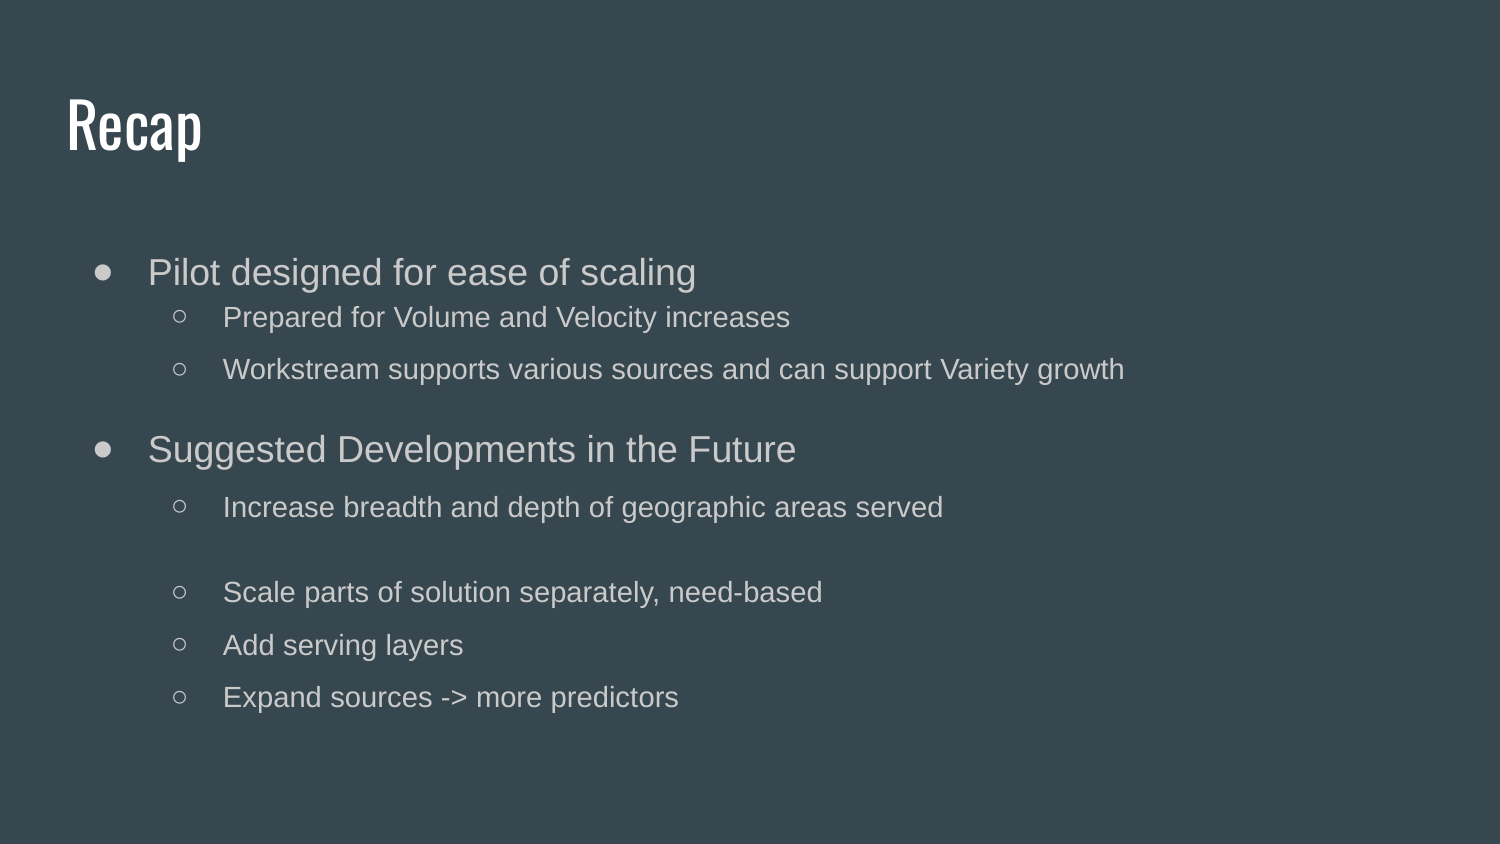

# Recap
Pilot designed for ease of scaling
Prepared for Volume and Velocity increases
Workstream supports various sources and can support Variety growth
Suggested Developments in the Future
Increase breadth and depth of geographic areas served
Scale parts of solution separately, need-based
Add serving layers
Expand sources -> more predictors